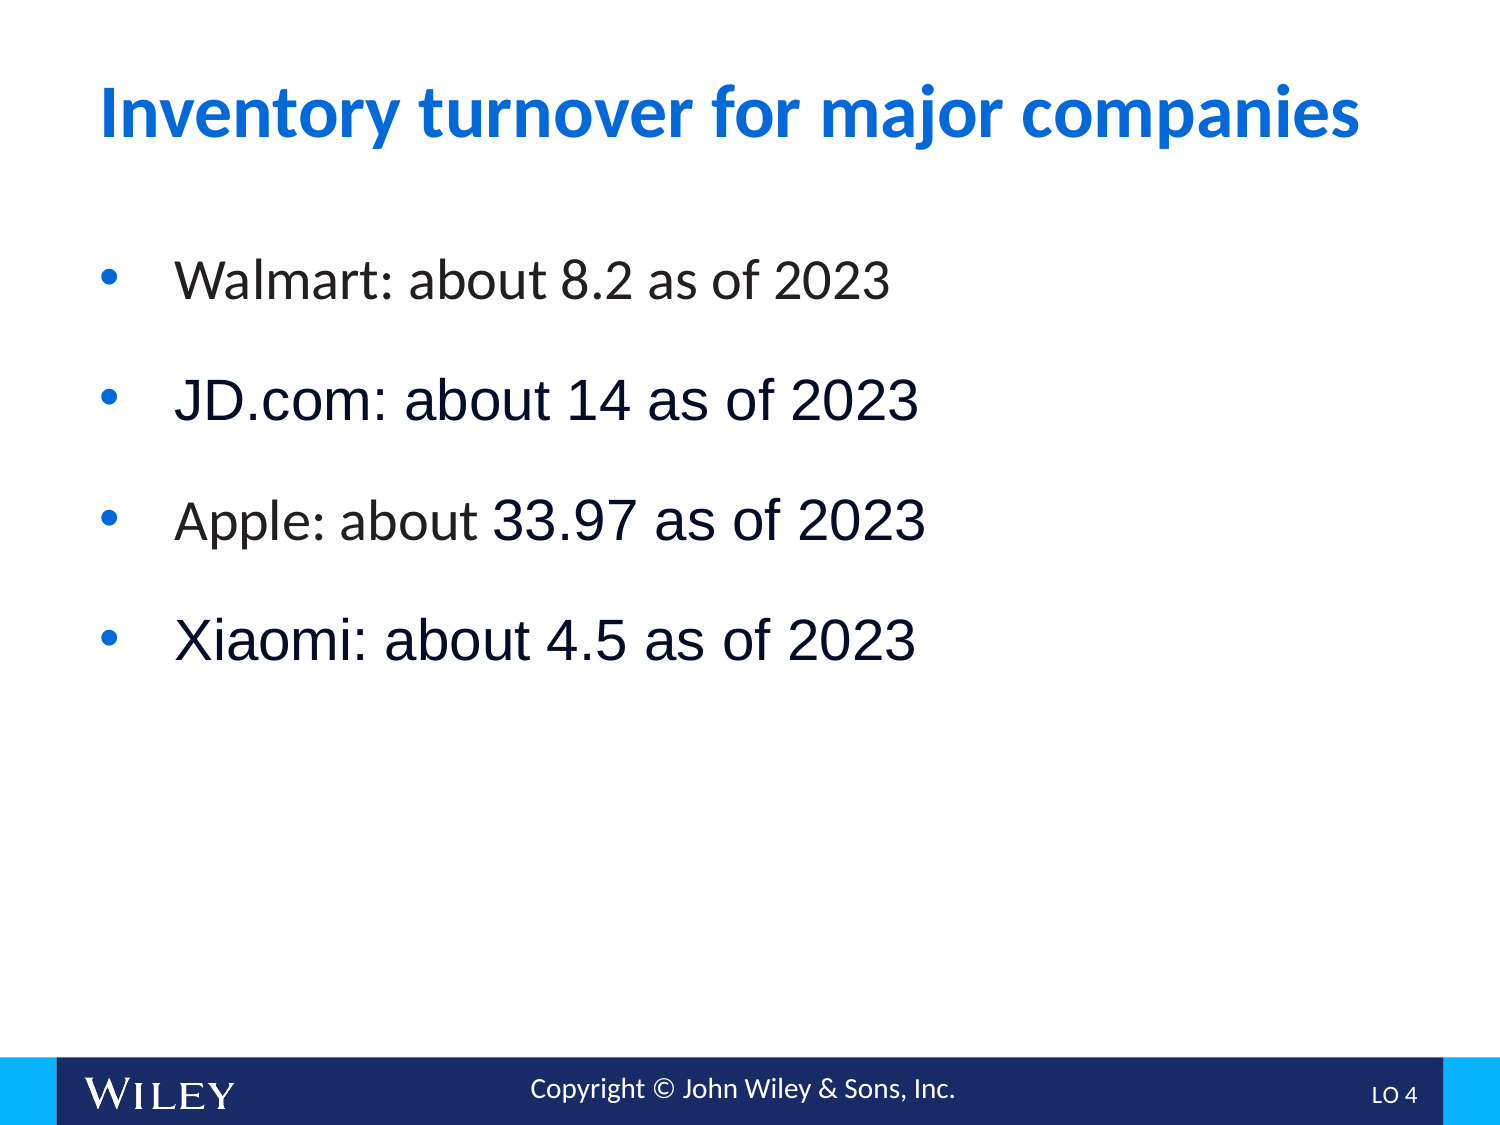

# Inventory turnover for major companies
Walmart: about 8.2 as of 2023
JD.com: about 14 as of 2023
Apple: about 33.97 as of 2023
Xiaomi: about 4.5 as of 2023

L O 4